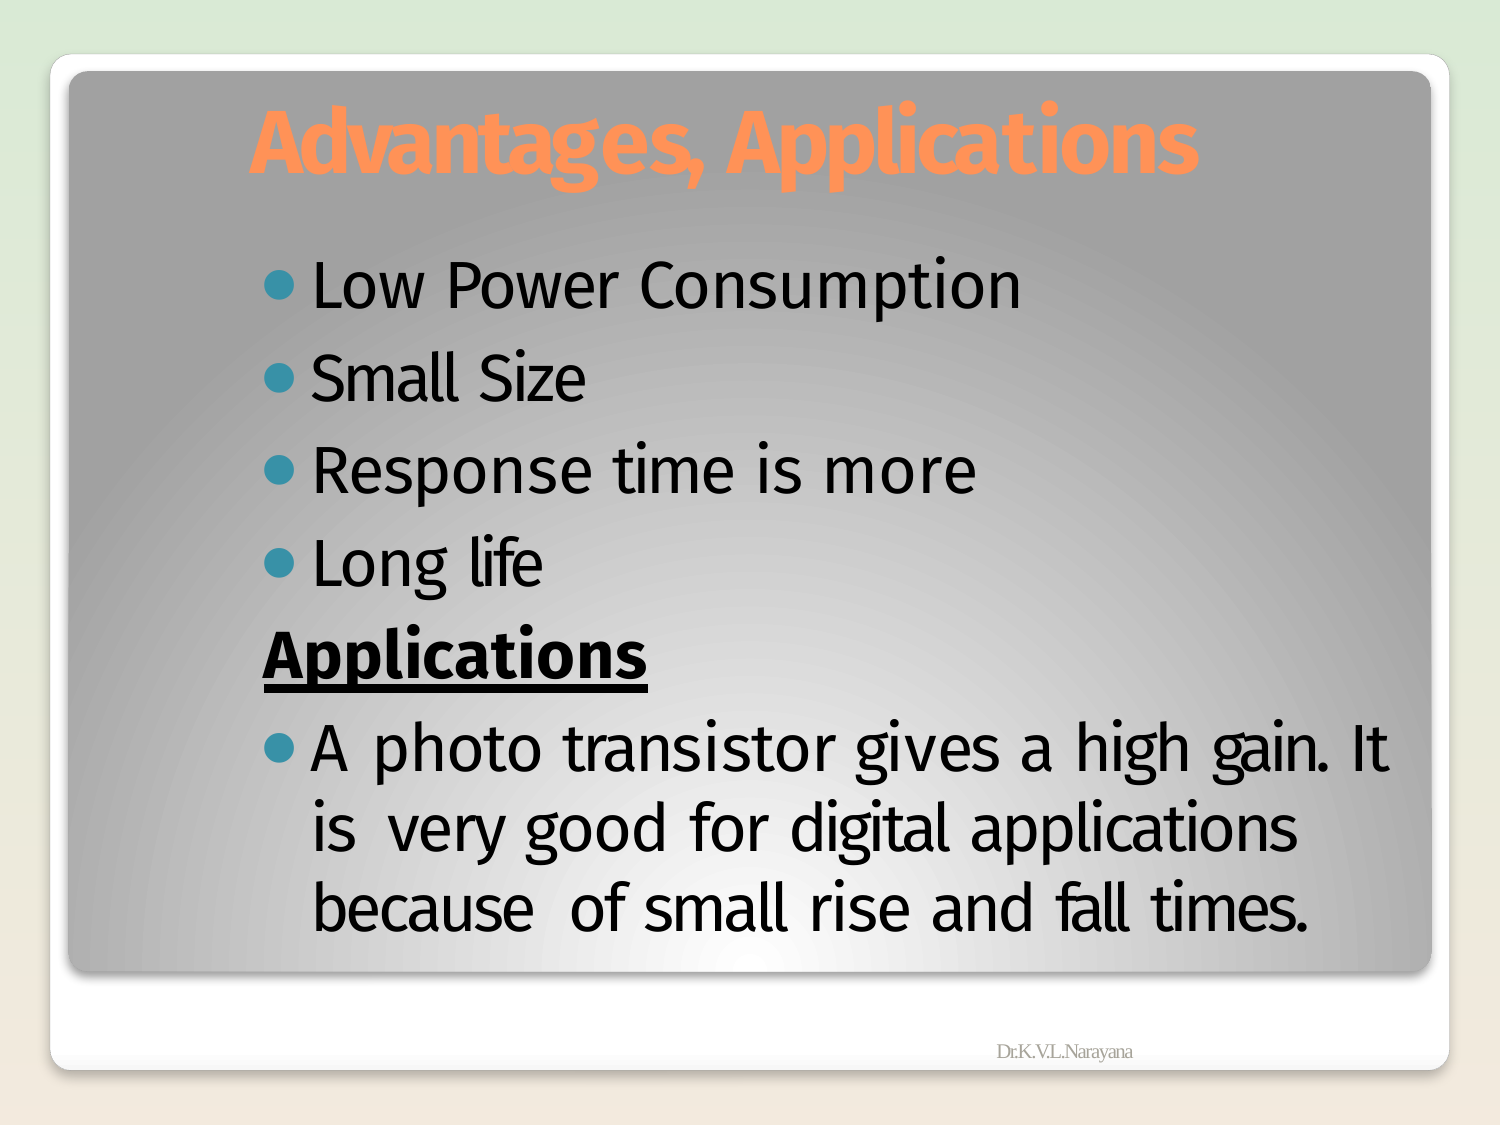

# Advantages, Applications
Low Power Consumption
Small Size
Response time is more
Long life
Applications
A photo transistor gives a high gain. It is  very good for digital applications because  of small rise and fall times.
Dr.K.V.L.Narayana